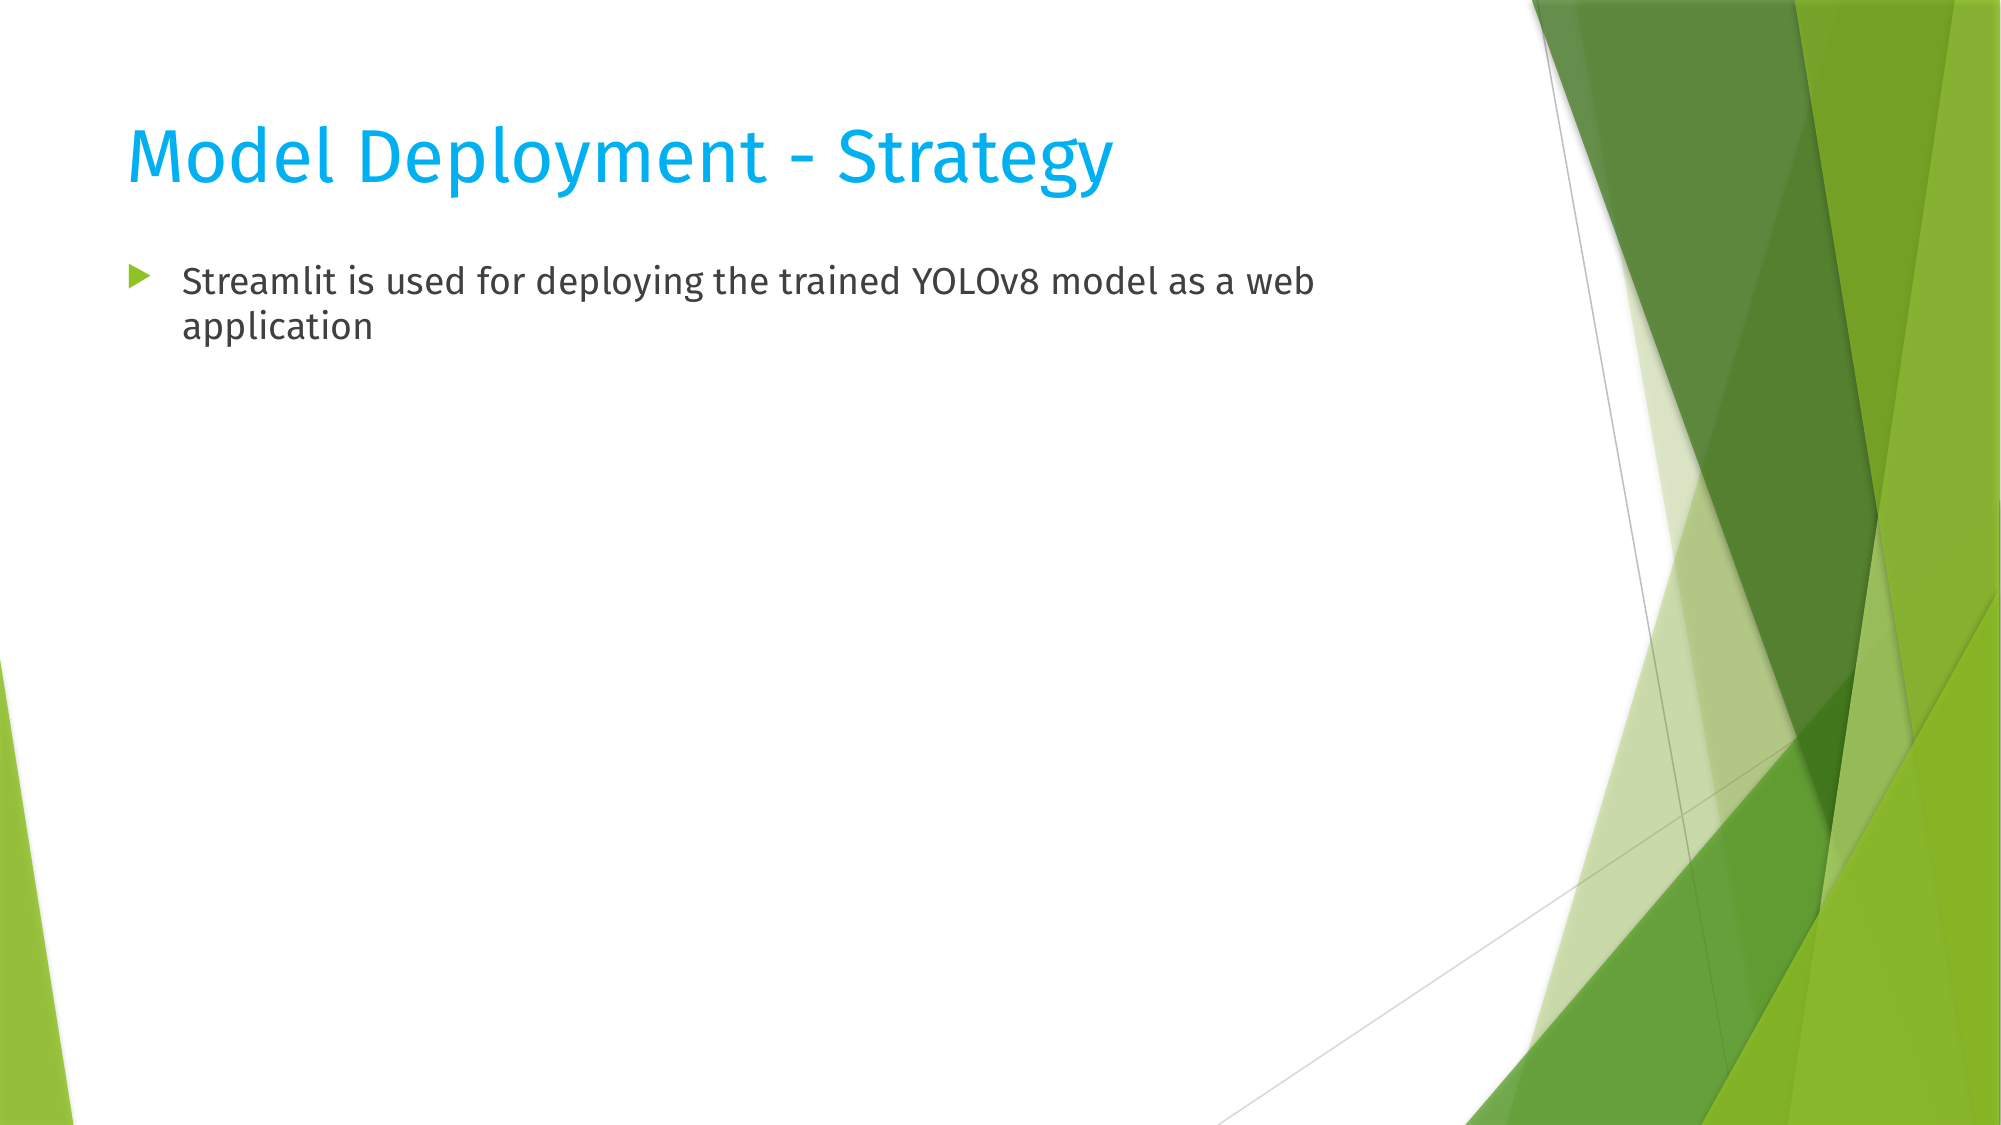

# Model Deployment - Strategy
Streamlit is used for deploying the trained YOLOv8 model as a web application